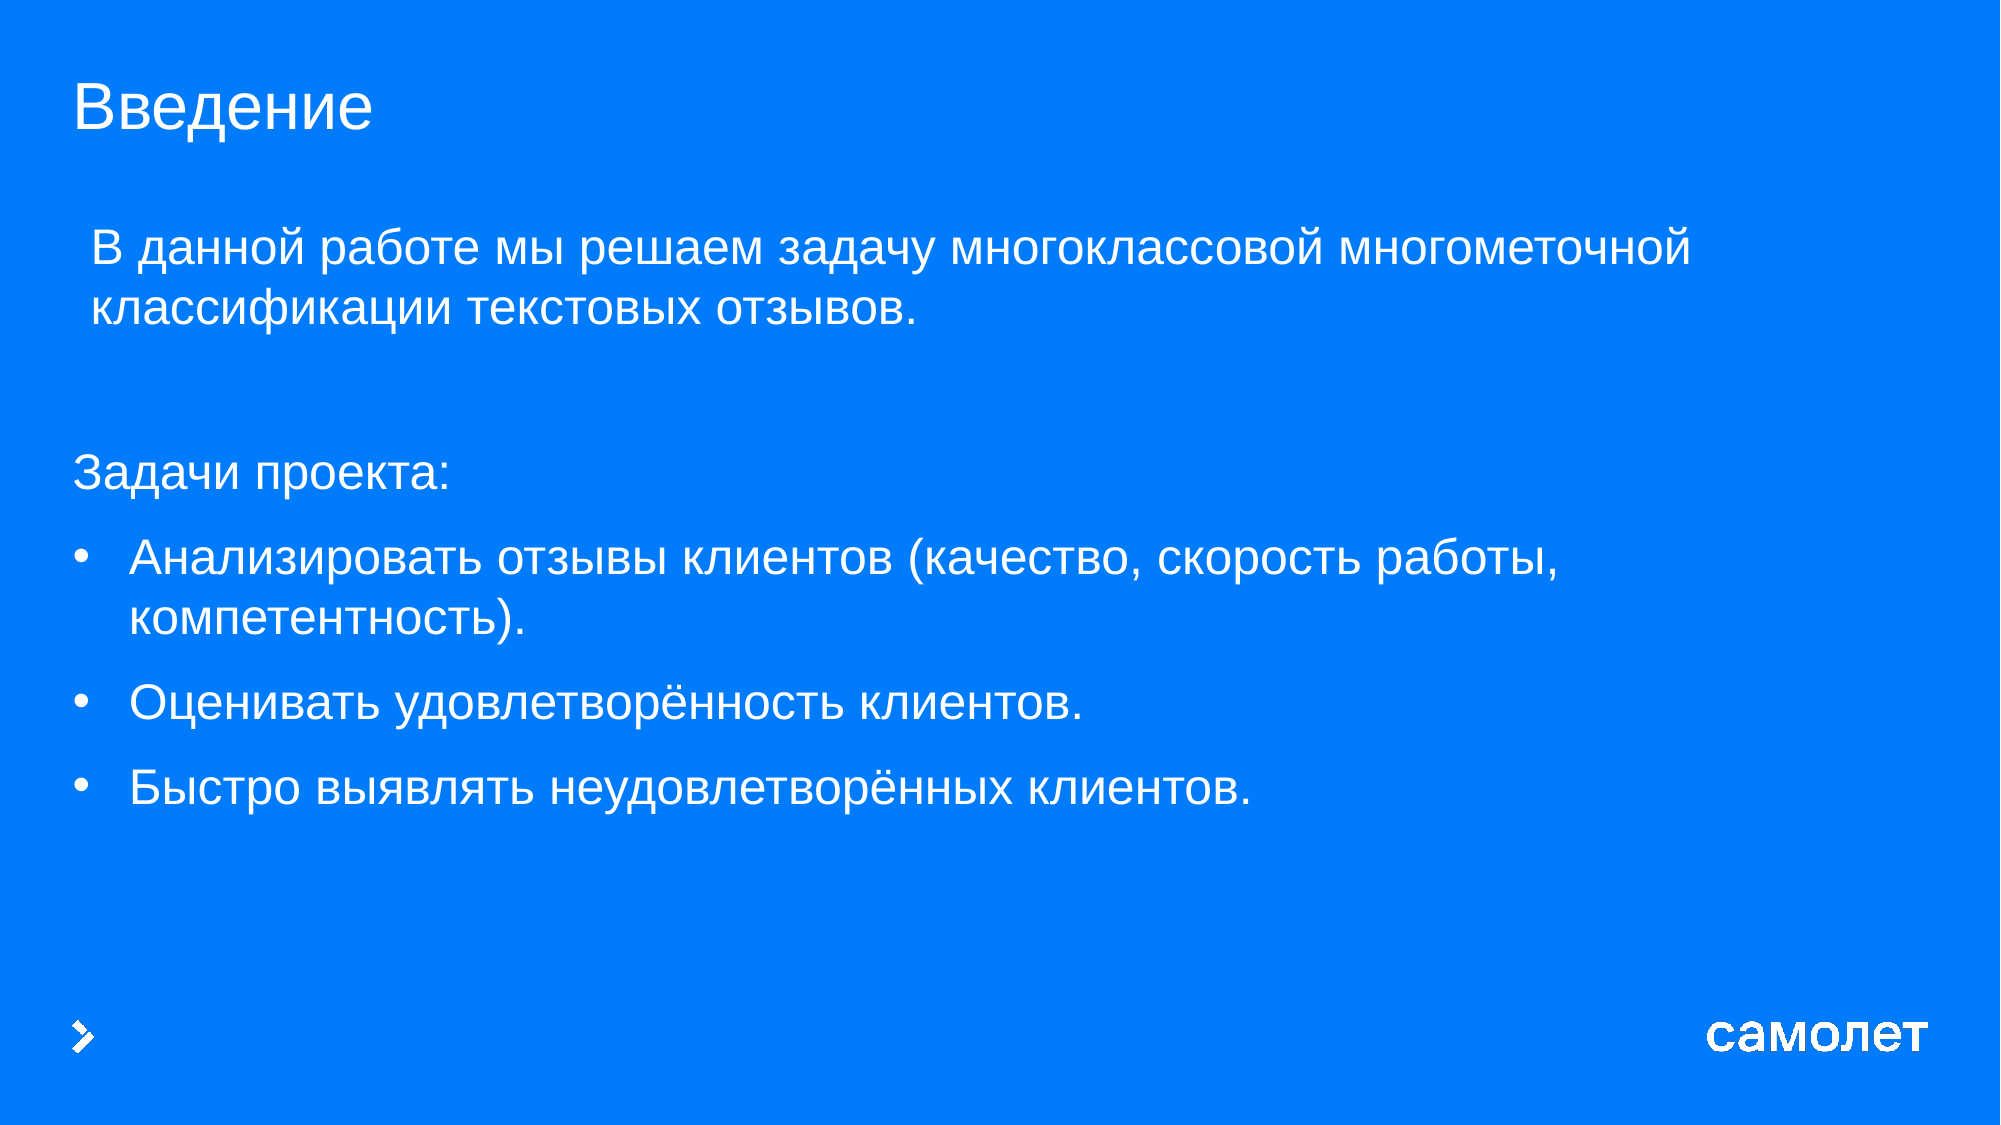

# Введение
В данной работе мы решаем задачу многоклассовой многометочной
классификации текстовых отзывов.
Задачи проекта:
Анализировать отзывы клиентов (качество, скорость работы, компетентность).
Оценивать удовлетворённость клиентов.
Быстро выявлять неудовлетворённых клиентов.